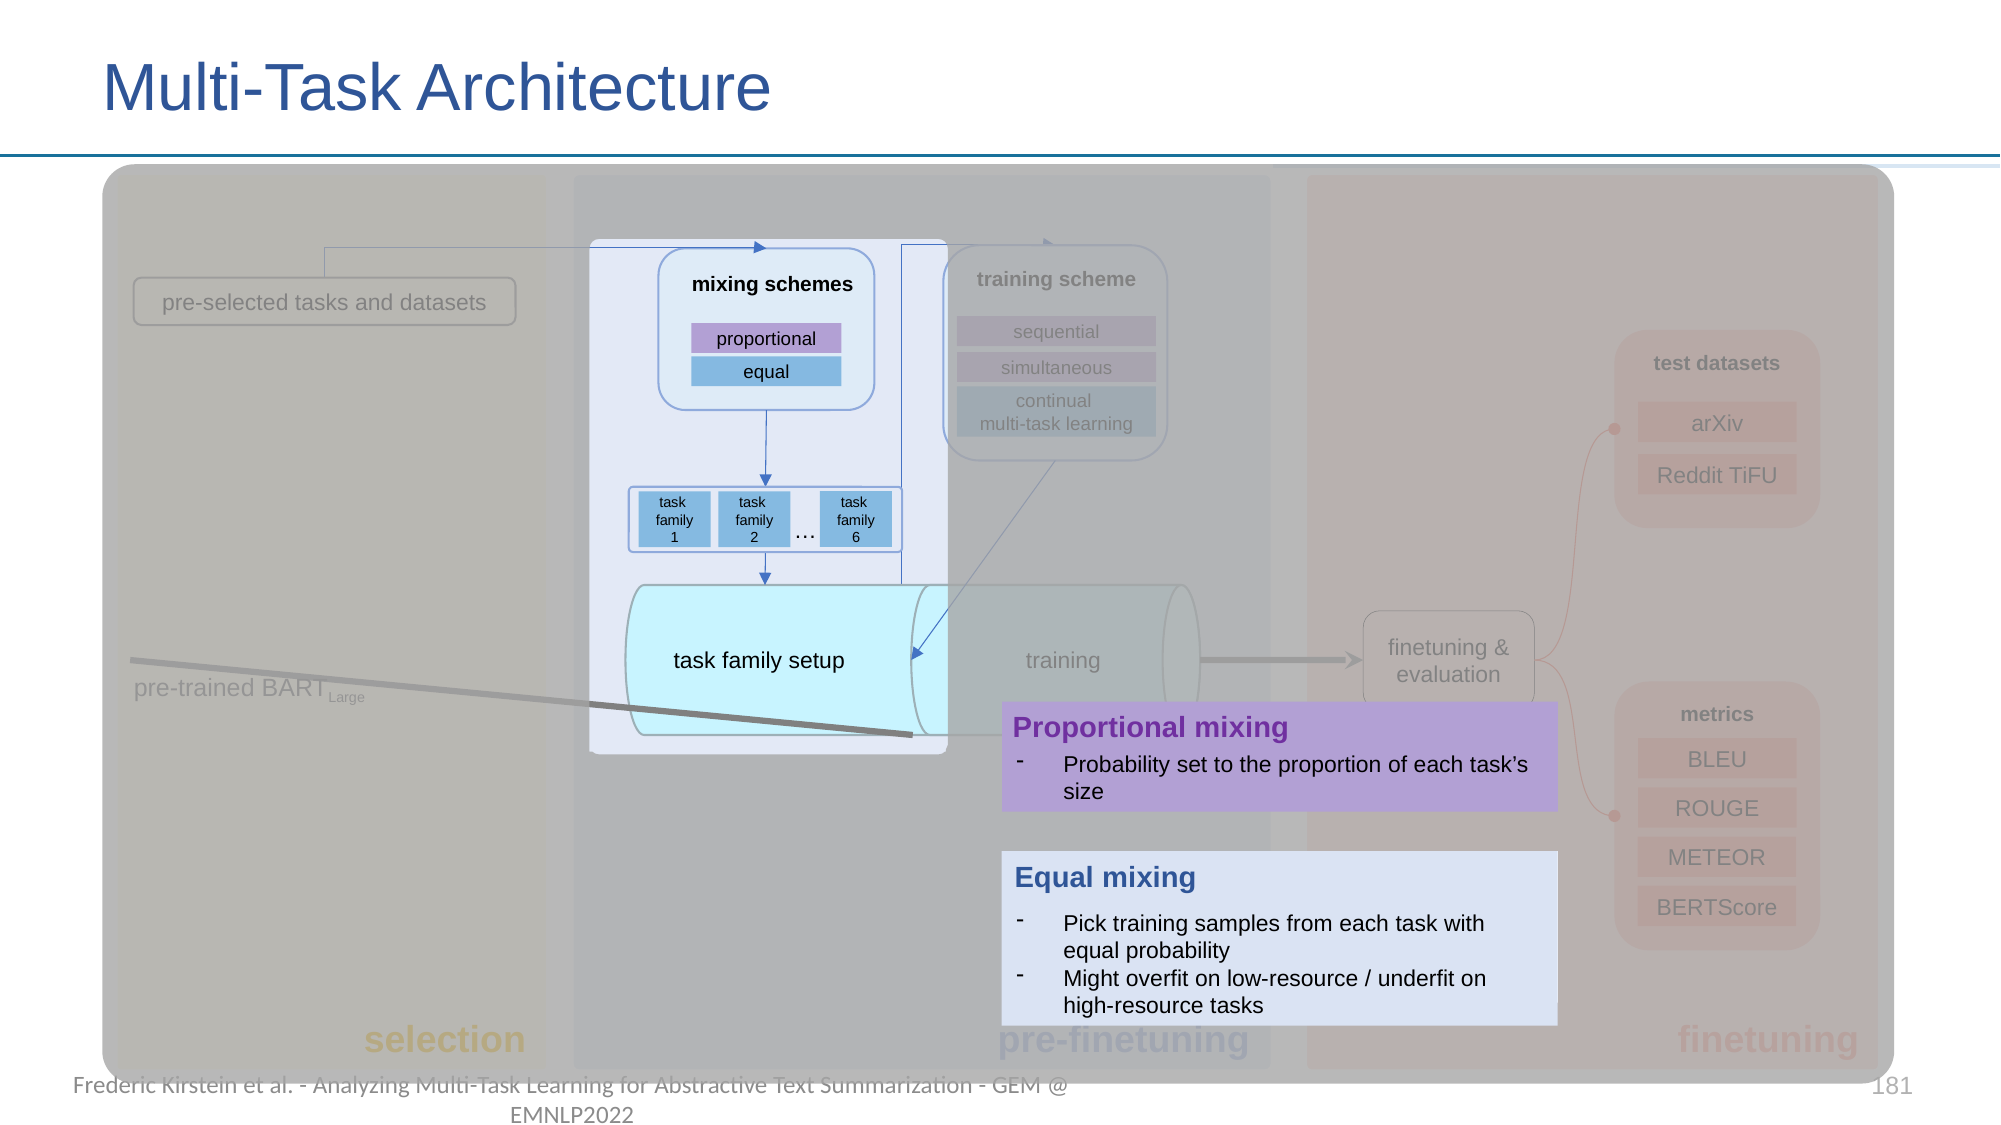

# Multi-Task Architecture

training scheme
sequential
simultaneous
continual
multi-task learning

mixing schemes
proportional
equal
pre-selected tasks and datasets

test datasets
arXiv
Reddit TiFU

task
family 6
task
family 2
task
family 1
…

finetuning & evaluation
task family setup
training
pre-trained BARTLarge

metrics
BLEU
ROUGE
METEOR
BERTScore
Proportional mixing
Probability set to the proportion of each task’s size

Pick training samples from each task with equal probability
Might overfit on low-resource / underfit on high-resource tasks

Equal mixing
selection
finetuning
pre-finetuning
181
Frederic Kirstein et al. - Analyzing Multi-Task Learning for Abstractive Text Summarization - GEM @ EMNLP2022